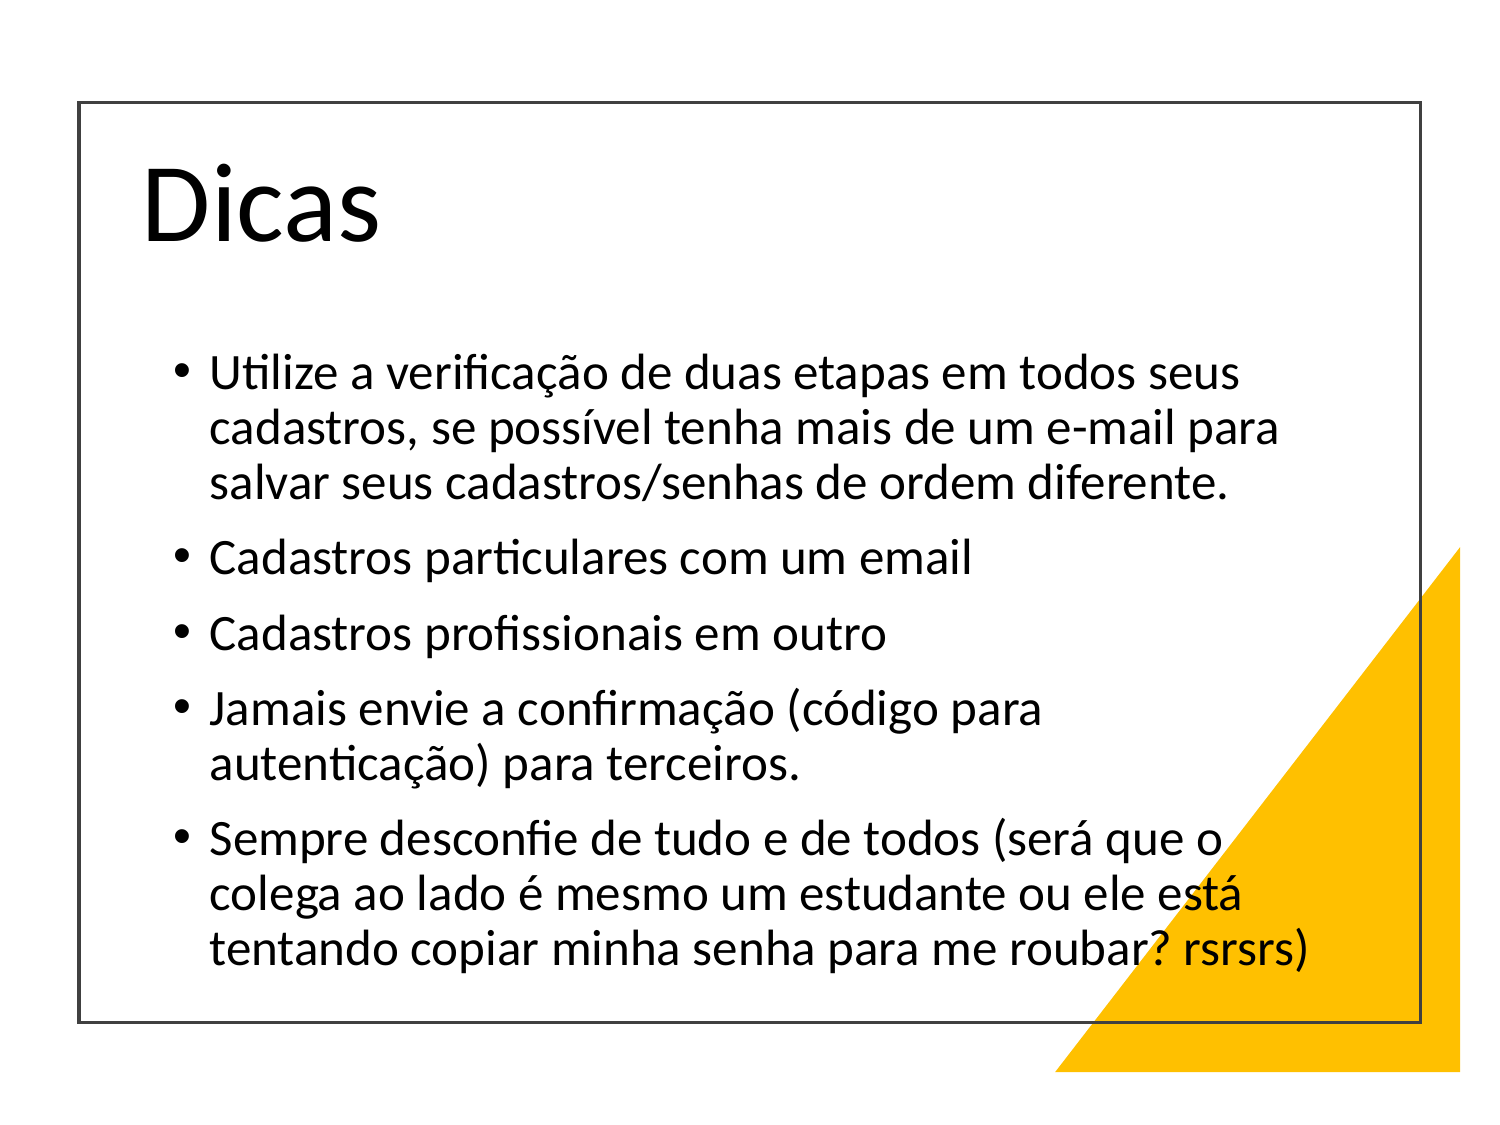

# Dicas

Utilize a verificação de duas etapas em todos seus cadastros, se possível tenha mais de um e-mail para salvar seus cadastros/senhas de ordem diferente.
Cadastros particulares com um email
Cadastros profissionais em outro
Jamais envie a confirmação (código para autenticação) para terceiros.
Sempre desconfie de tudo e de todos (será que o colega ao lado é mesmo um estudante ou ele está tentando copiar minha senha para me roubar? rsrsrs)